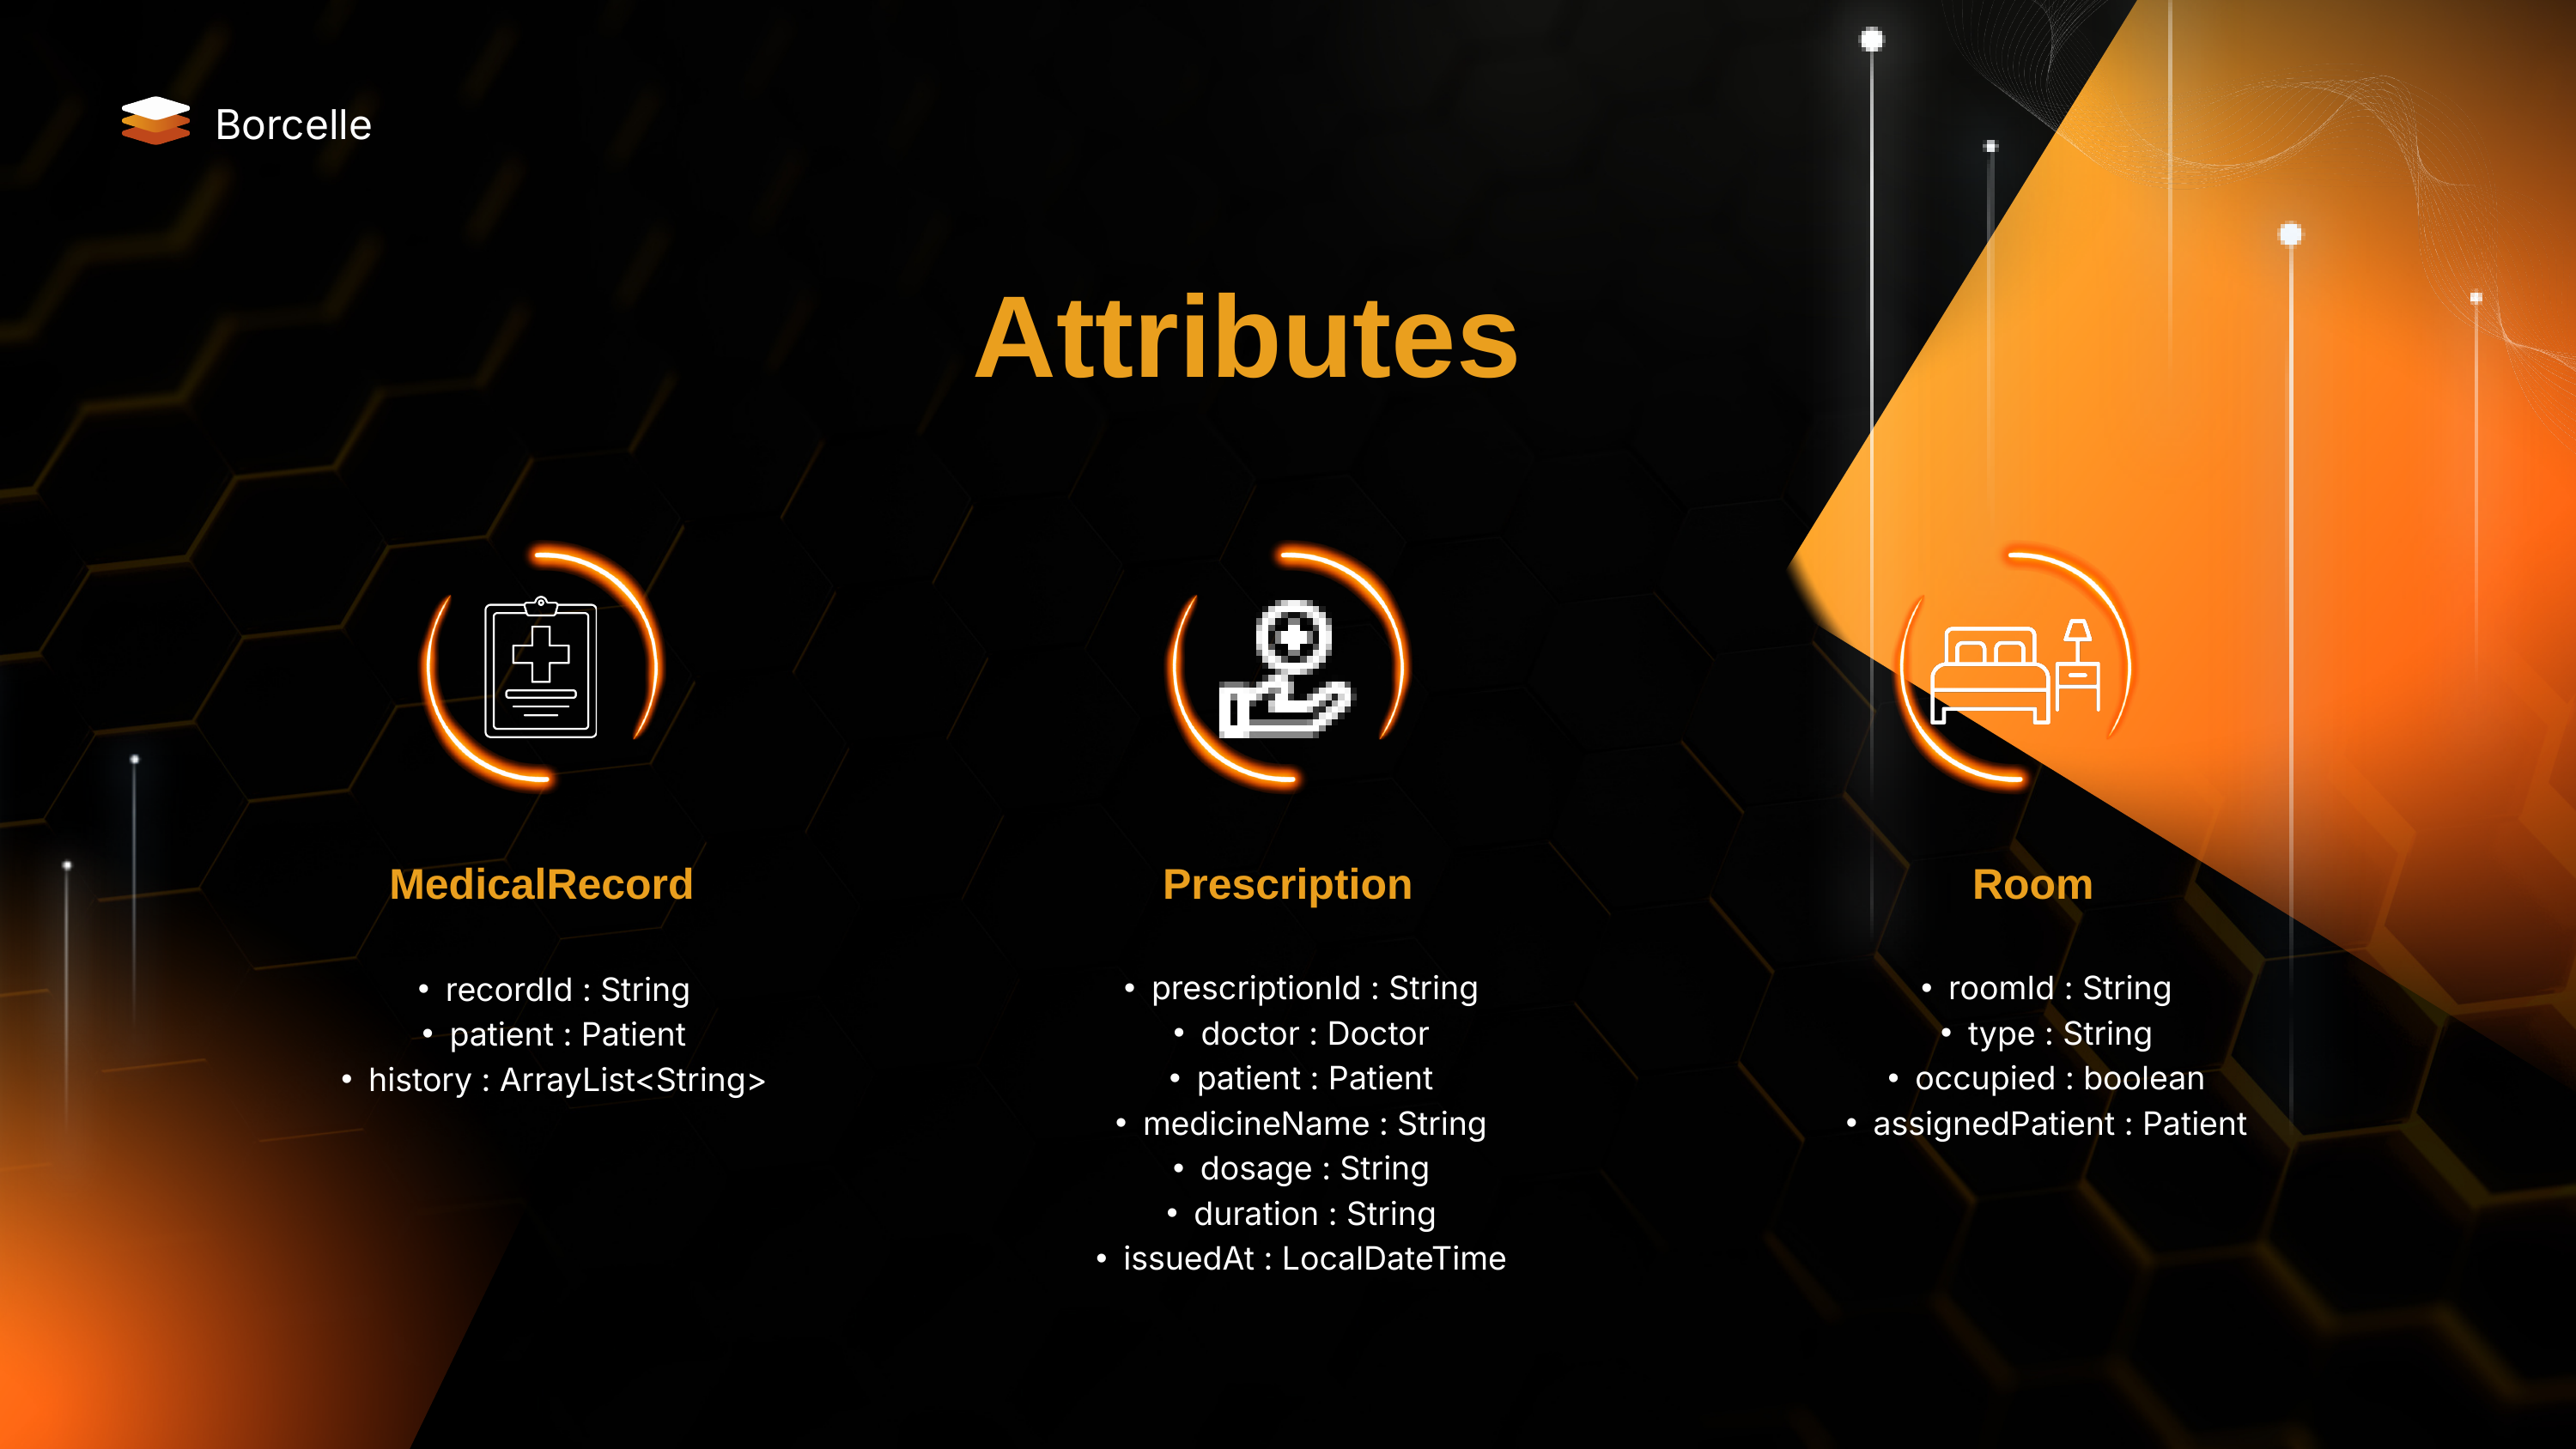

Borcelle

Attributes

MedicalRecord
Prescription
Room

recordId : String
patient : Patient
history : ArrayList<String>

prescriptionId : String
doctor : Doctor
patient : Patient
medicineName : String
dosage : String
duration : String
issuedAt : LocalDateTime

roomId : String
type : String
occupied : boolean
assignedPatient : Patient